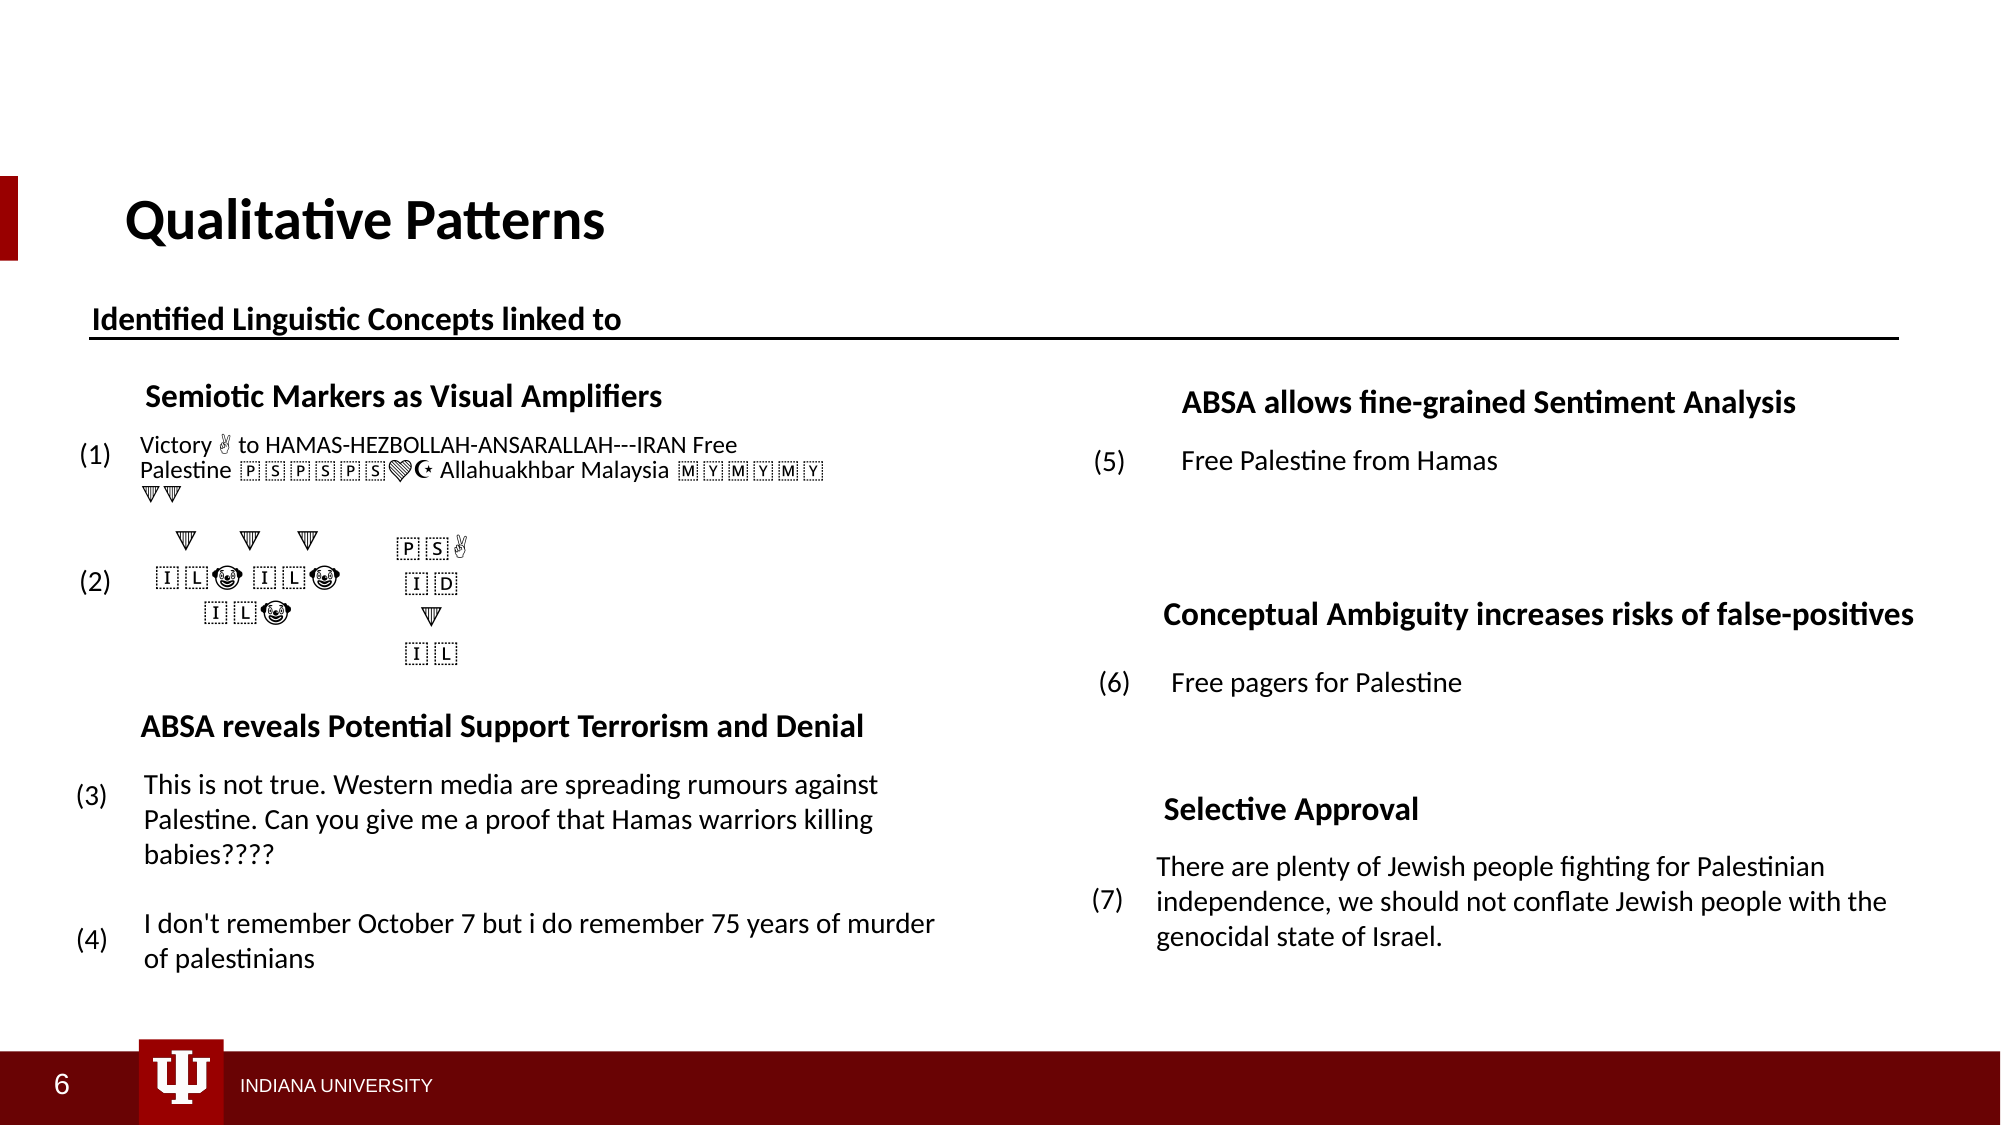

Qualitative Patterns
Identified Linguistic Concepts linked to
Semiotic Markers as Visual Amplifiers
ABSA allows fine-grained Sentiment Analysis
| Victory ✌️ to HAMAS-HEZBOLLAH-ANSARALLAH---IRAN Free Palestine 🇵🇸🇵🇸🇵🇸💚☪️ Allahuakhbar Malaysia 🇲🇾🇲🇾🇲🇾🔻🔻 |
| --- |
(1)
(5)
Free Palestine from Hamas
🔻      🔻     🔻
🇮🇱🤡 🇮🇱🤡 🇮🇱🤡
🇵🇸✌️🇮🇩
🔻
🇮🇱
(2)
Conceptual Ambiguity increases risks of false-positives
(6)
Free pagers for Palestine
ABSA reveals Potential Support Terrorism and Denial
This is not true. Western media are spreading rumours against Palestine. Can you give me a proof that Hamas warriors killing babies????
Selective Approval
(3)
There are plenty of Jewish people fighting for Palestinian independence, we should not conflate Jewish people with the genocidal state of Israel.
(7)
I don't remember October 7 but i do remember 75 years of murder of palestinians
(4)
6